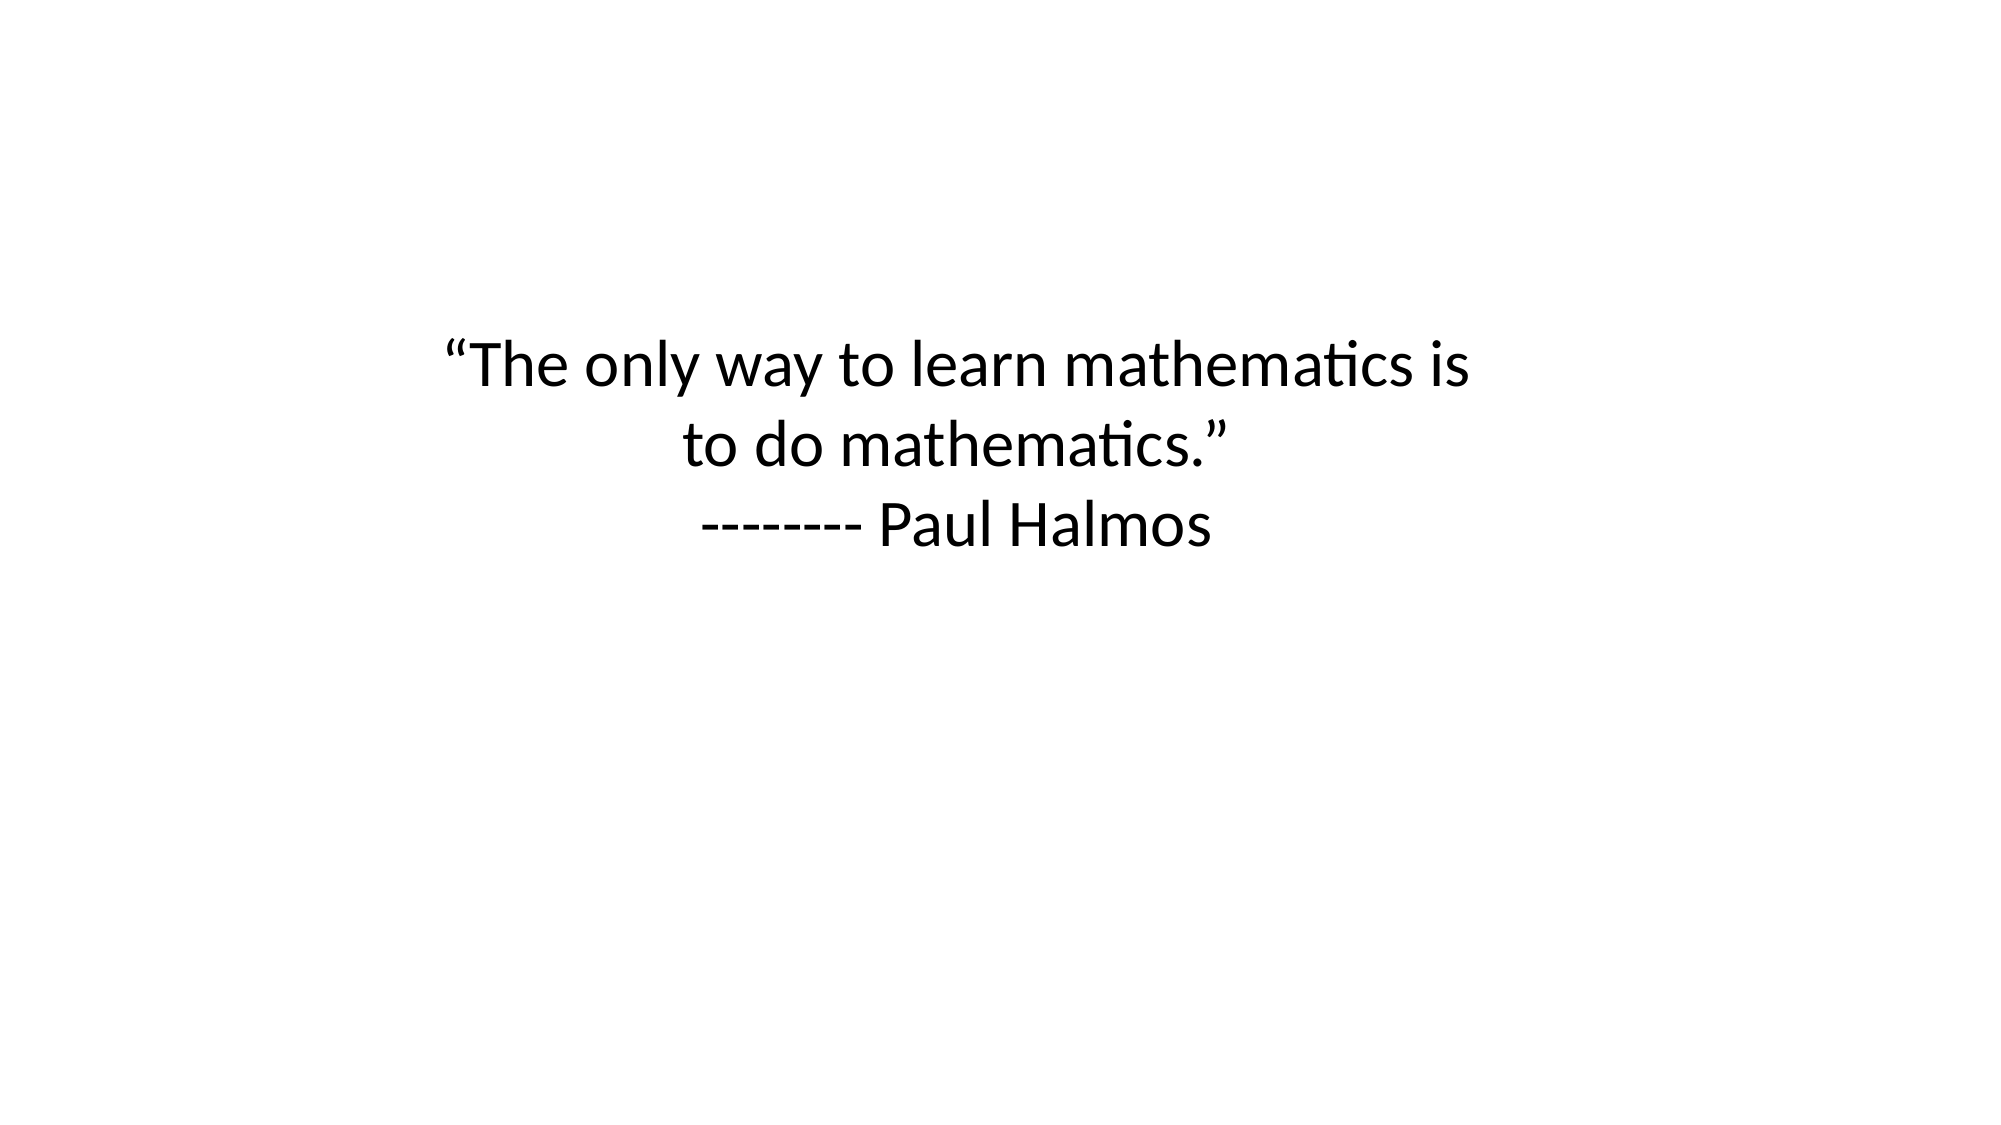

“The only way to learn mathematics is to do mathematics.”
-------- Paul Halmos